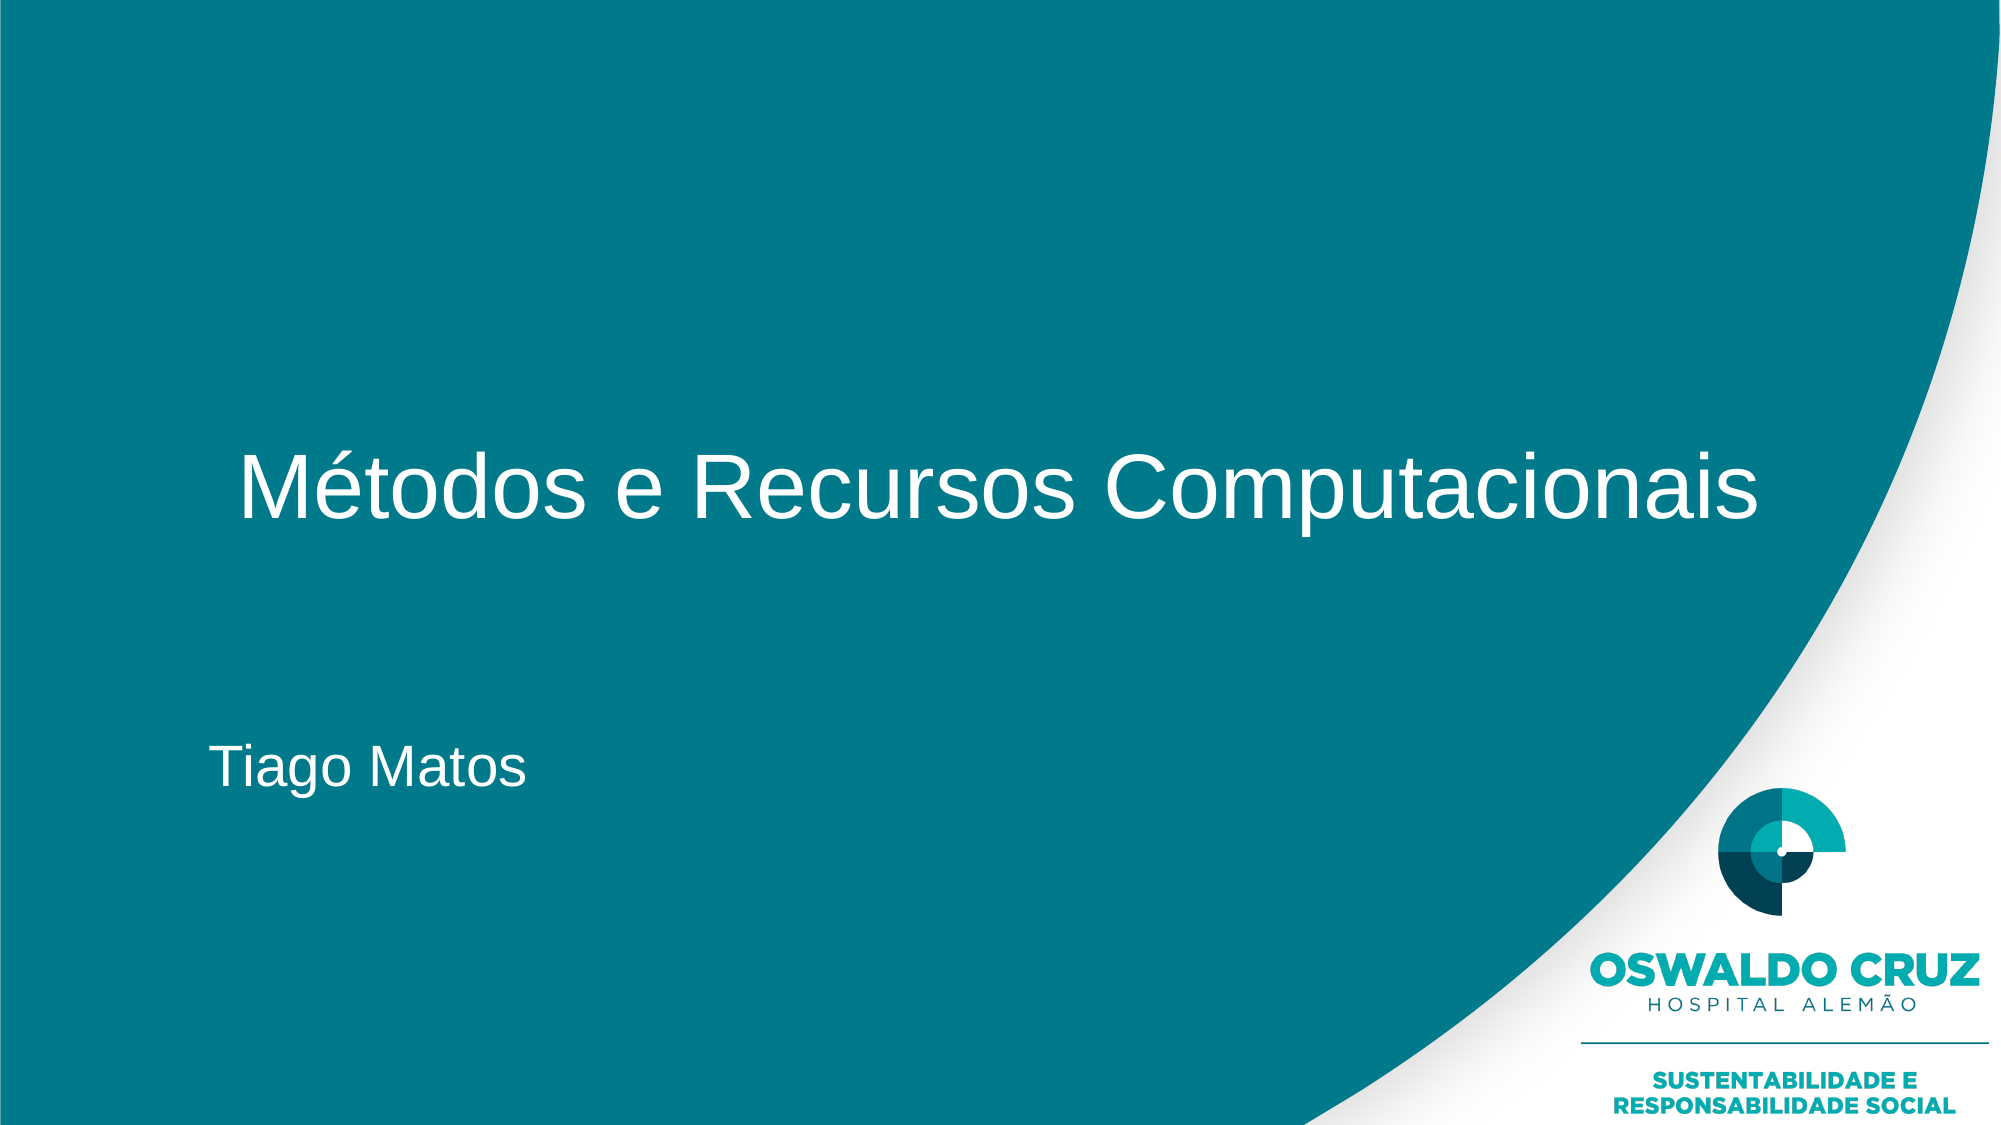

# Métodos e Recursos Computacionais
Tiago Matos